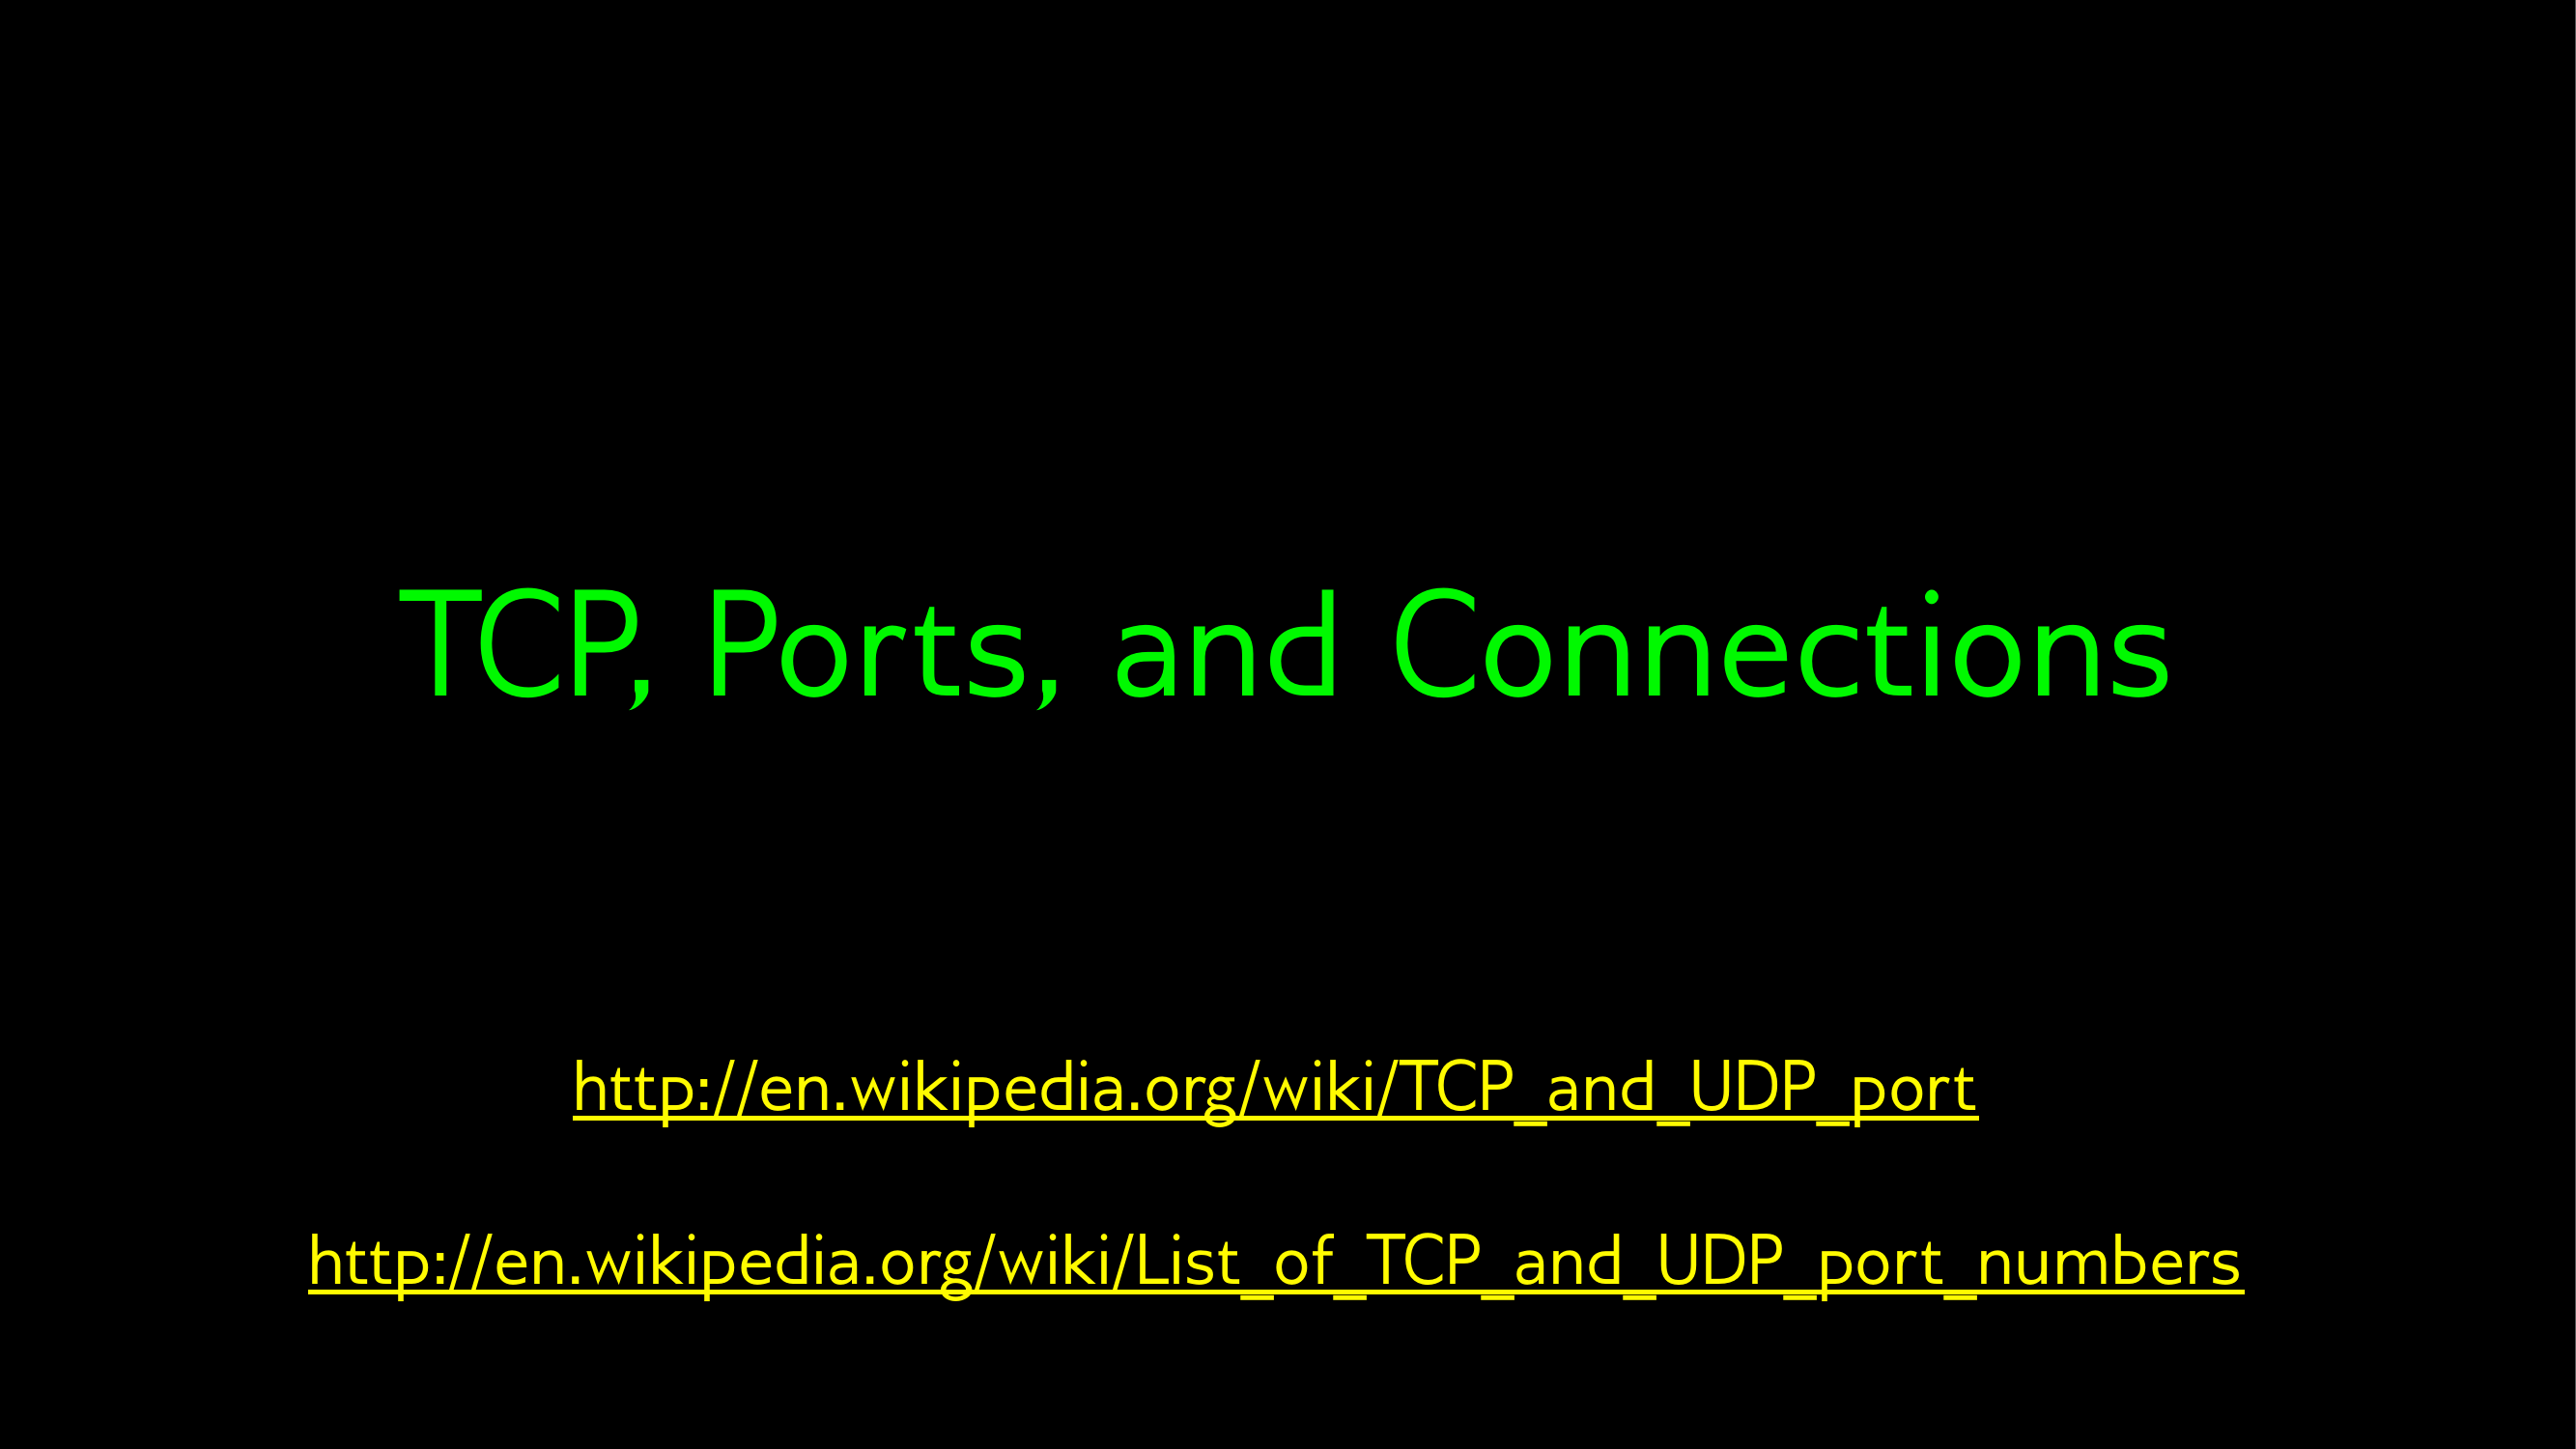

# TCP, Ports, and Connections
http://en.wikipedia.org/wiki/TCP_and_UDP_port

http://en.wikipedia.org/wiki/List_of_TCP_and_UDP_port_numbers